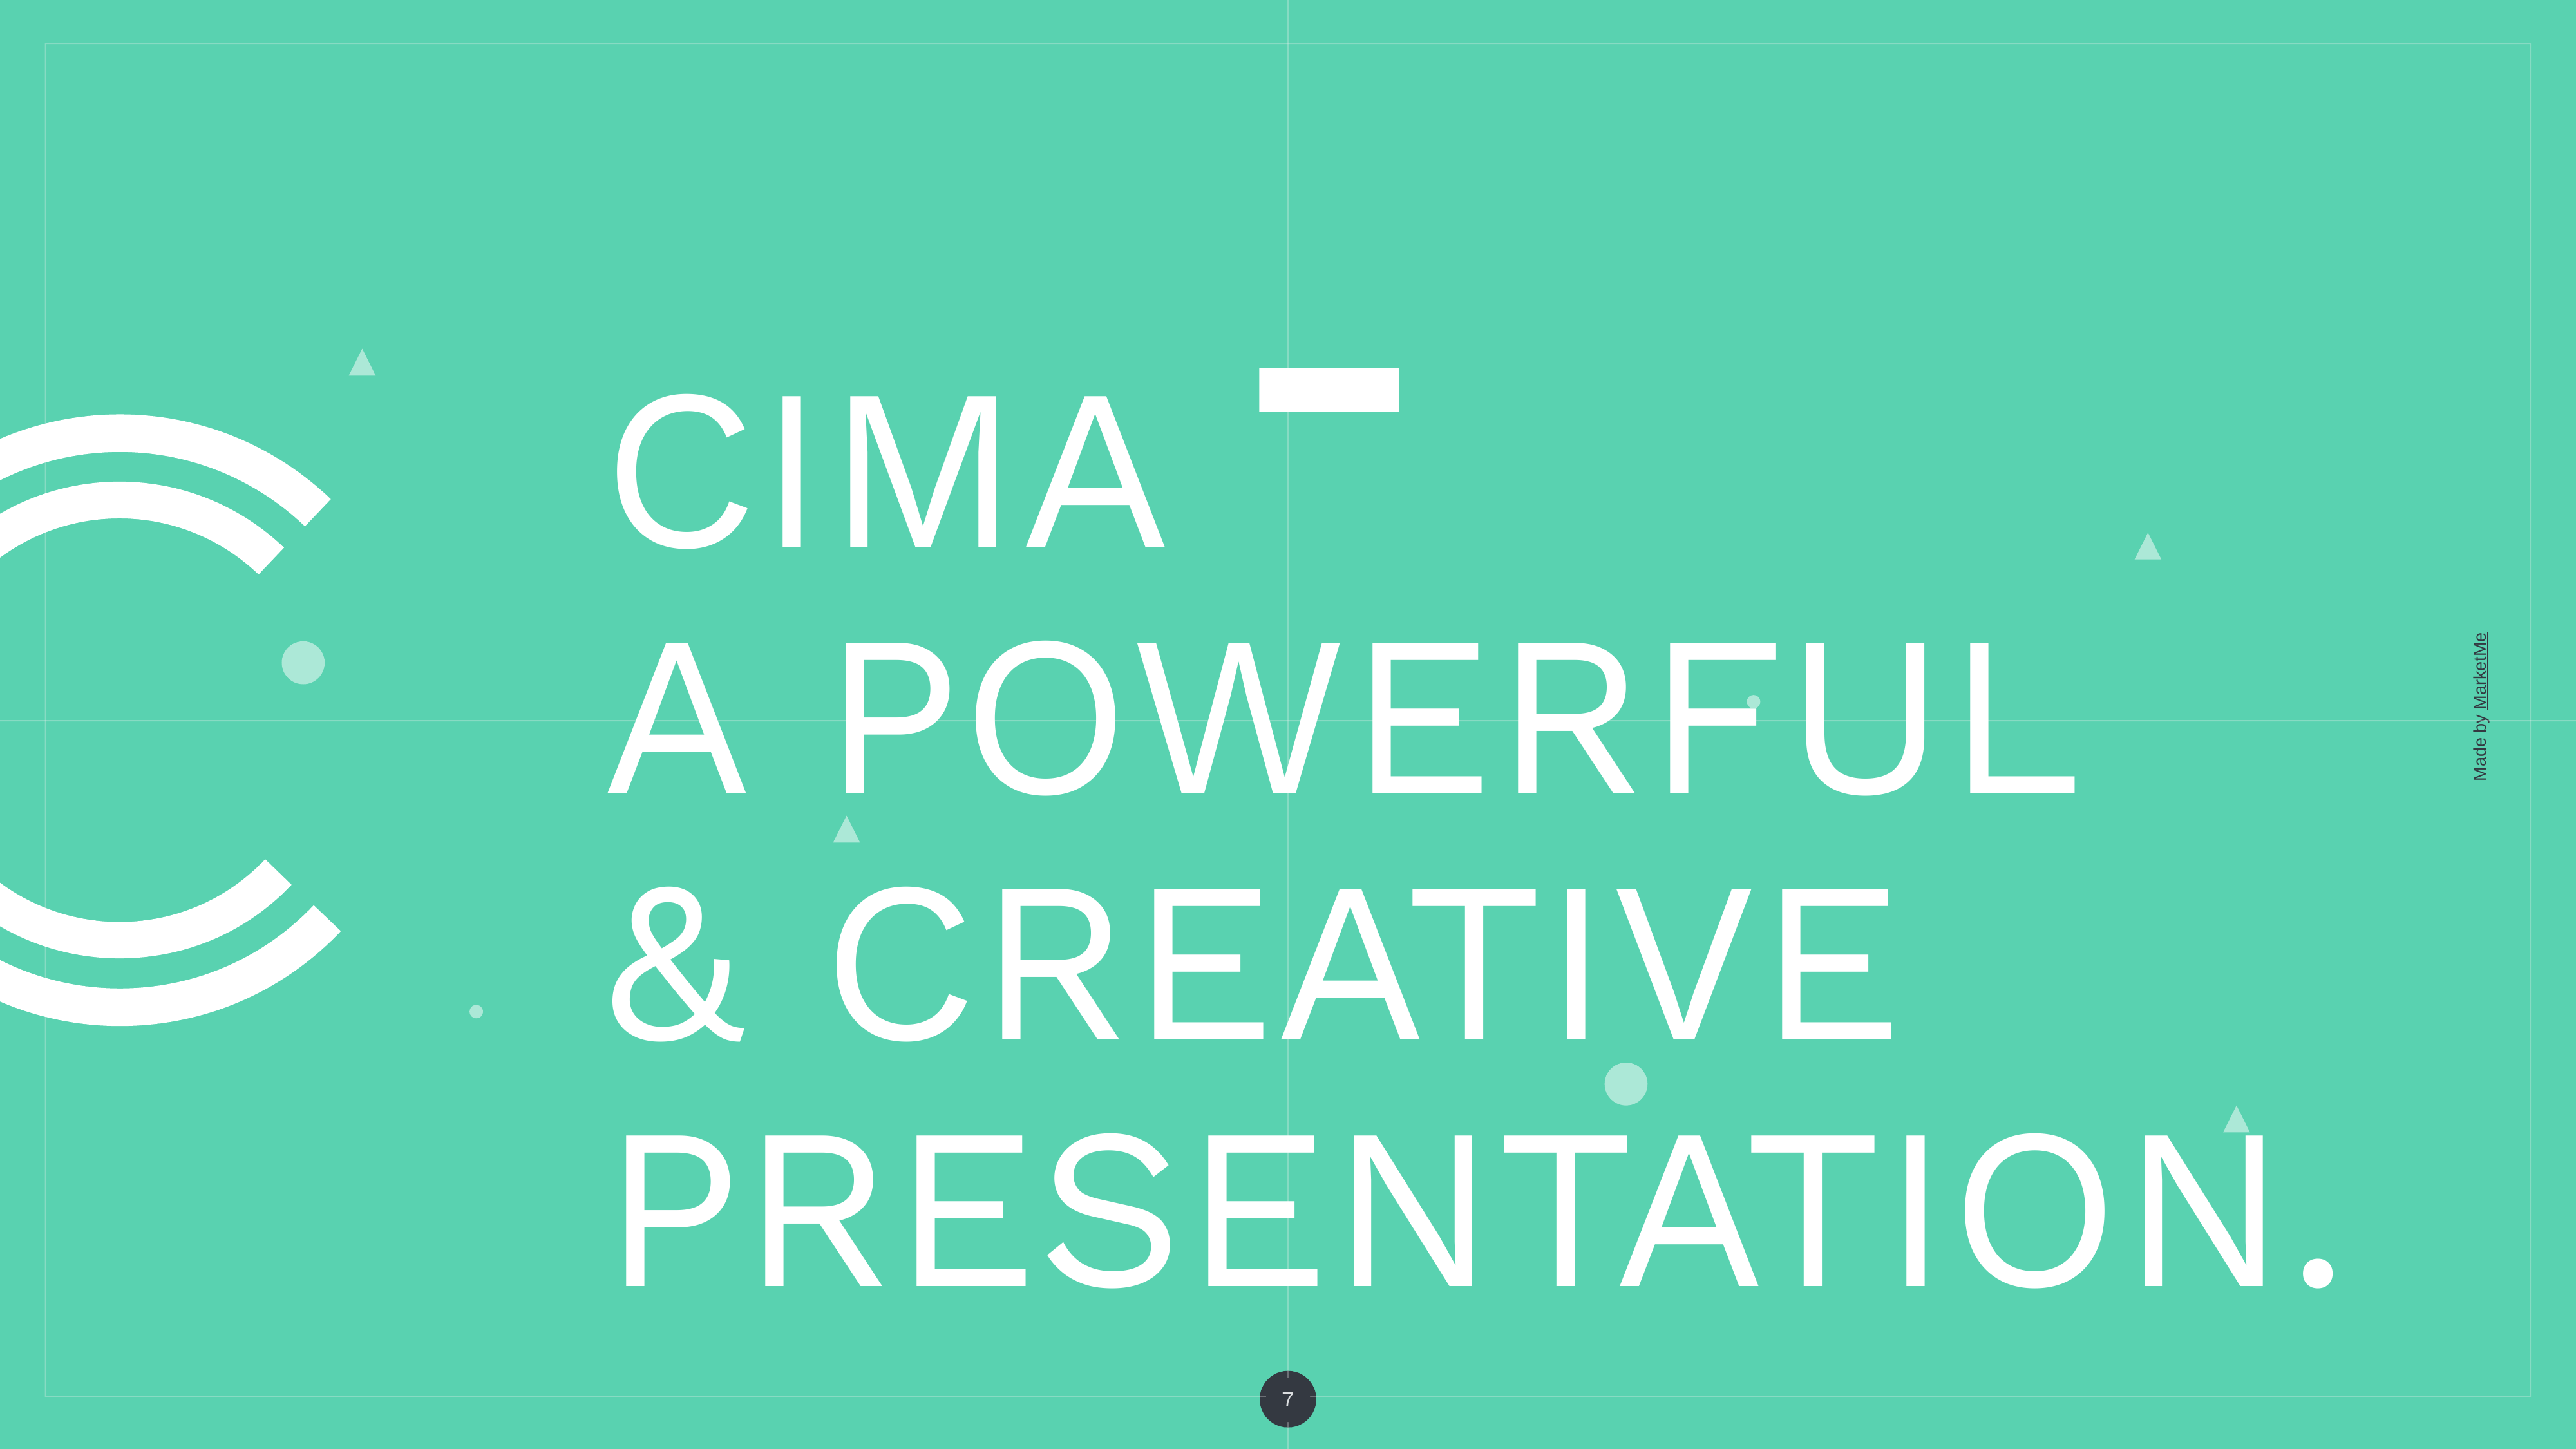

CIMA
A POWERFUL
& CREATIVE
PRESENTATION.

7